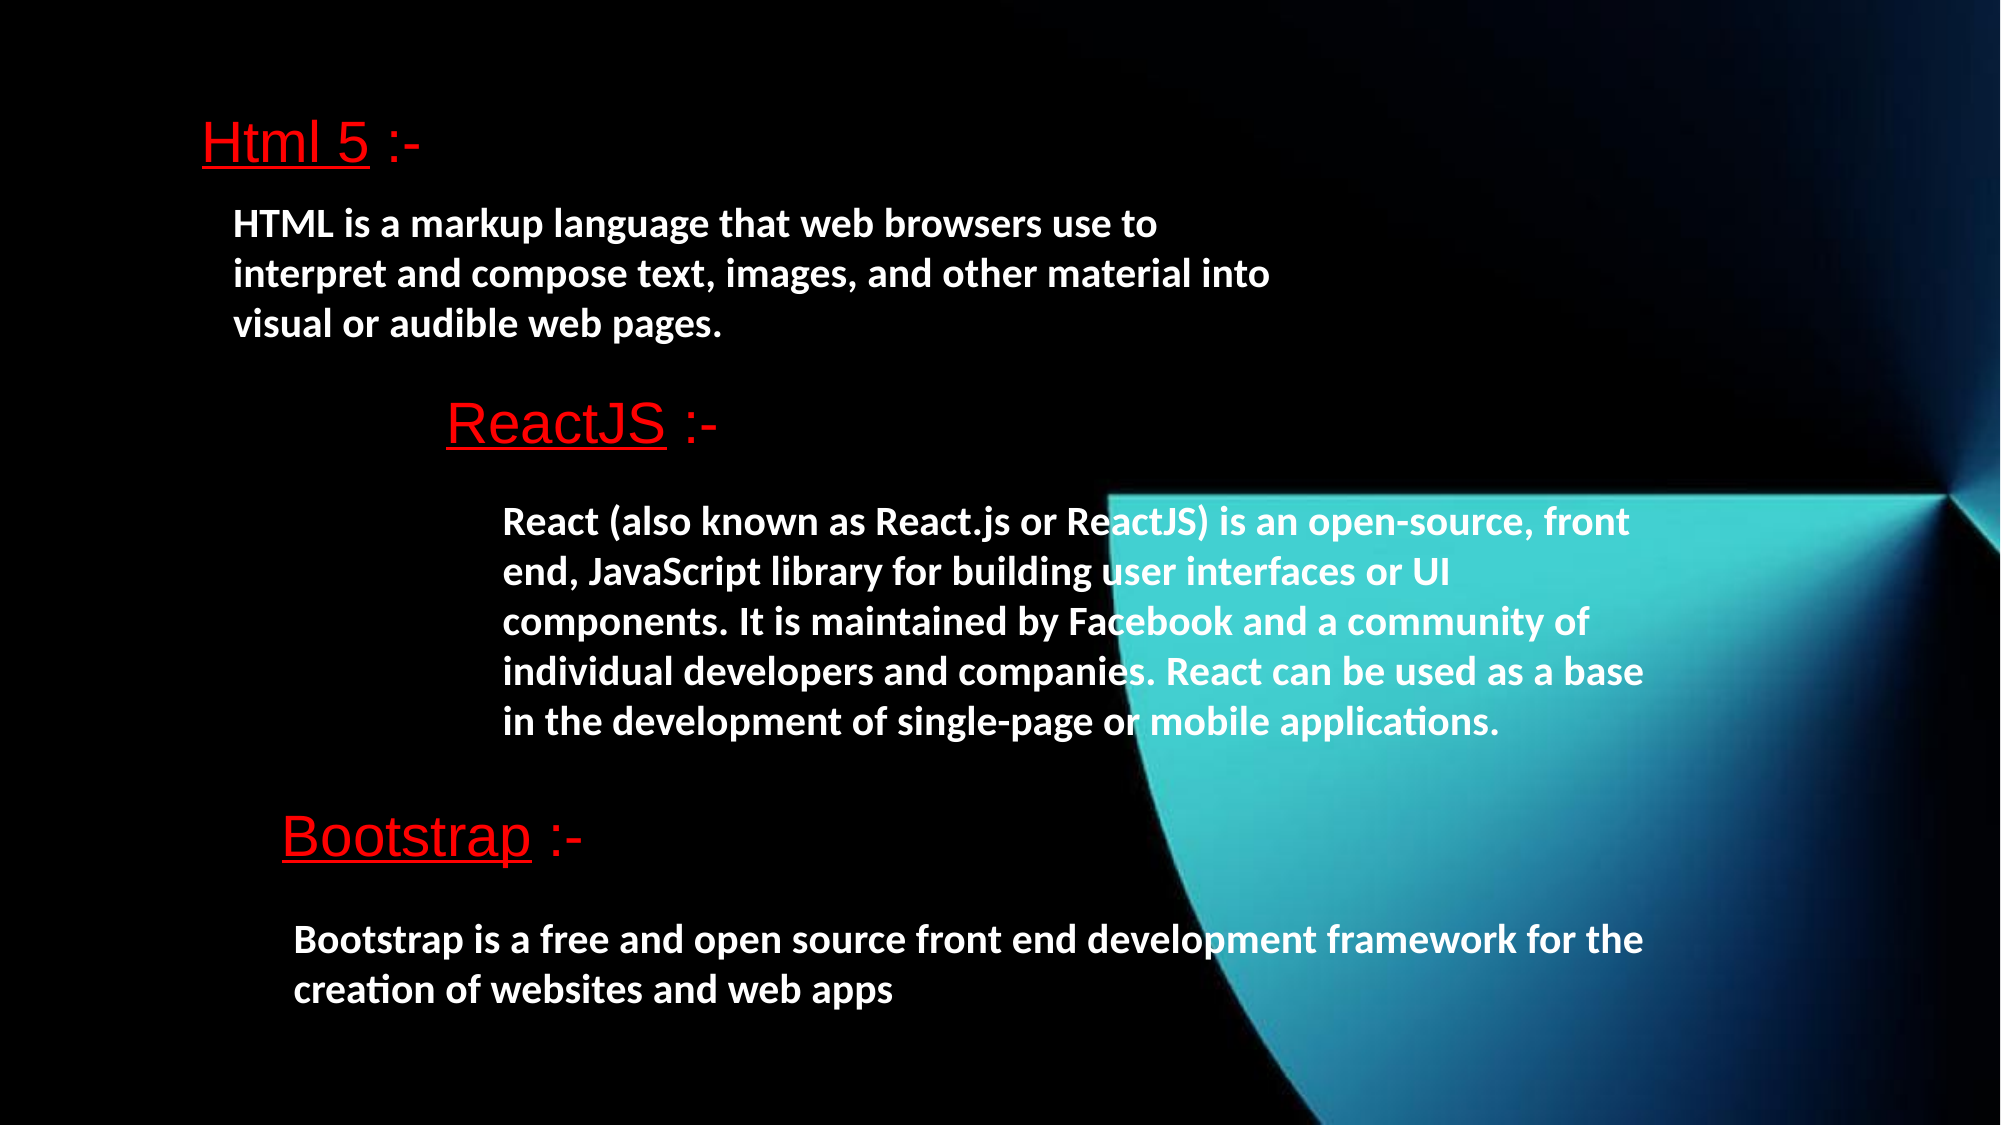

Html 5 :-
HTML is a markup language that web browsers use to interpret and compose text, images, and other material into visual or audible web pages.
ReactJS :-
React (also known as React.js or ReactJS) is an open-source, front end, JavaScript library for building user interfaces or UI components. It is maintained by Facebook and a community of individual developers and companies. React can be used as a base in the development of single-page or mobile applications.
Bootstrap :-
Bootstrap is a free and open source front end development framework for the creation of websites and web apps